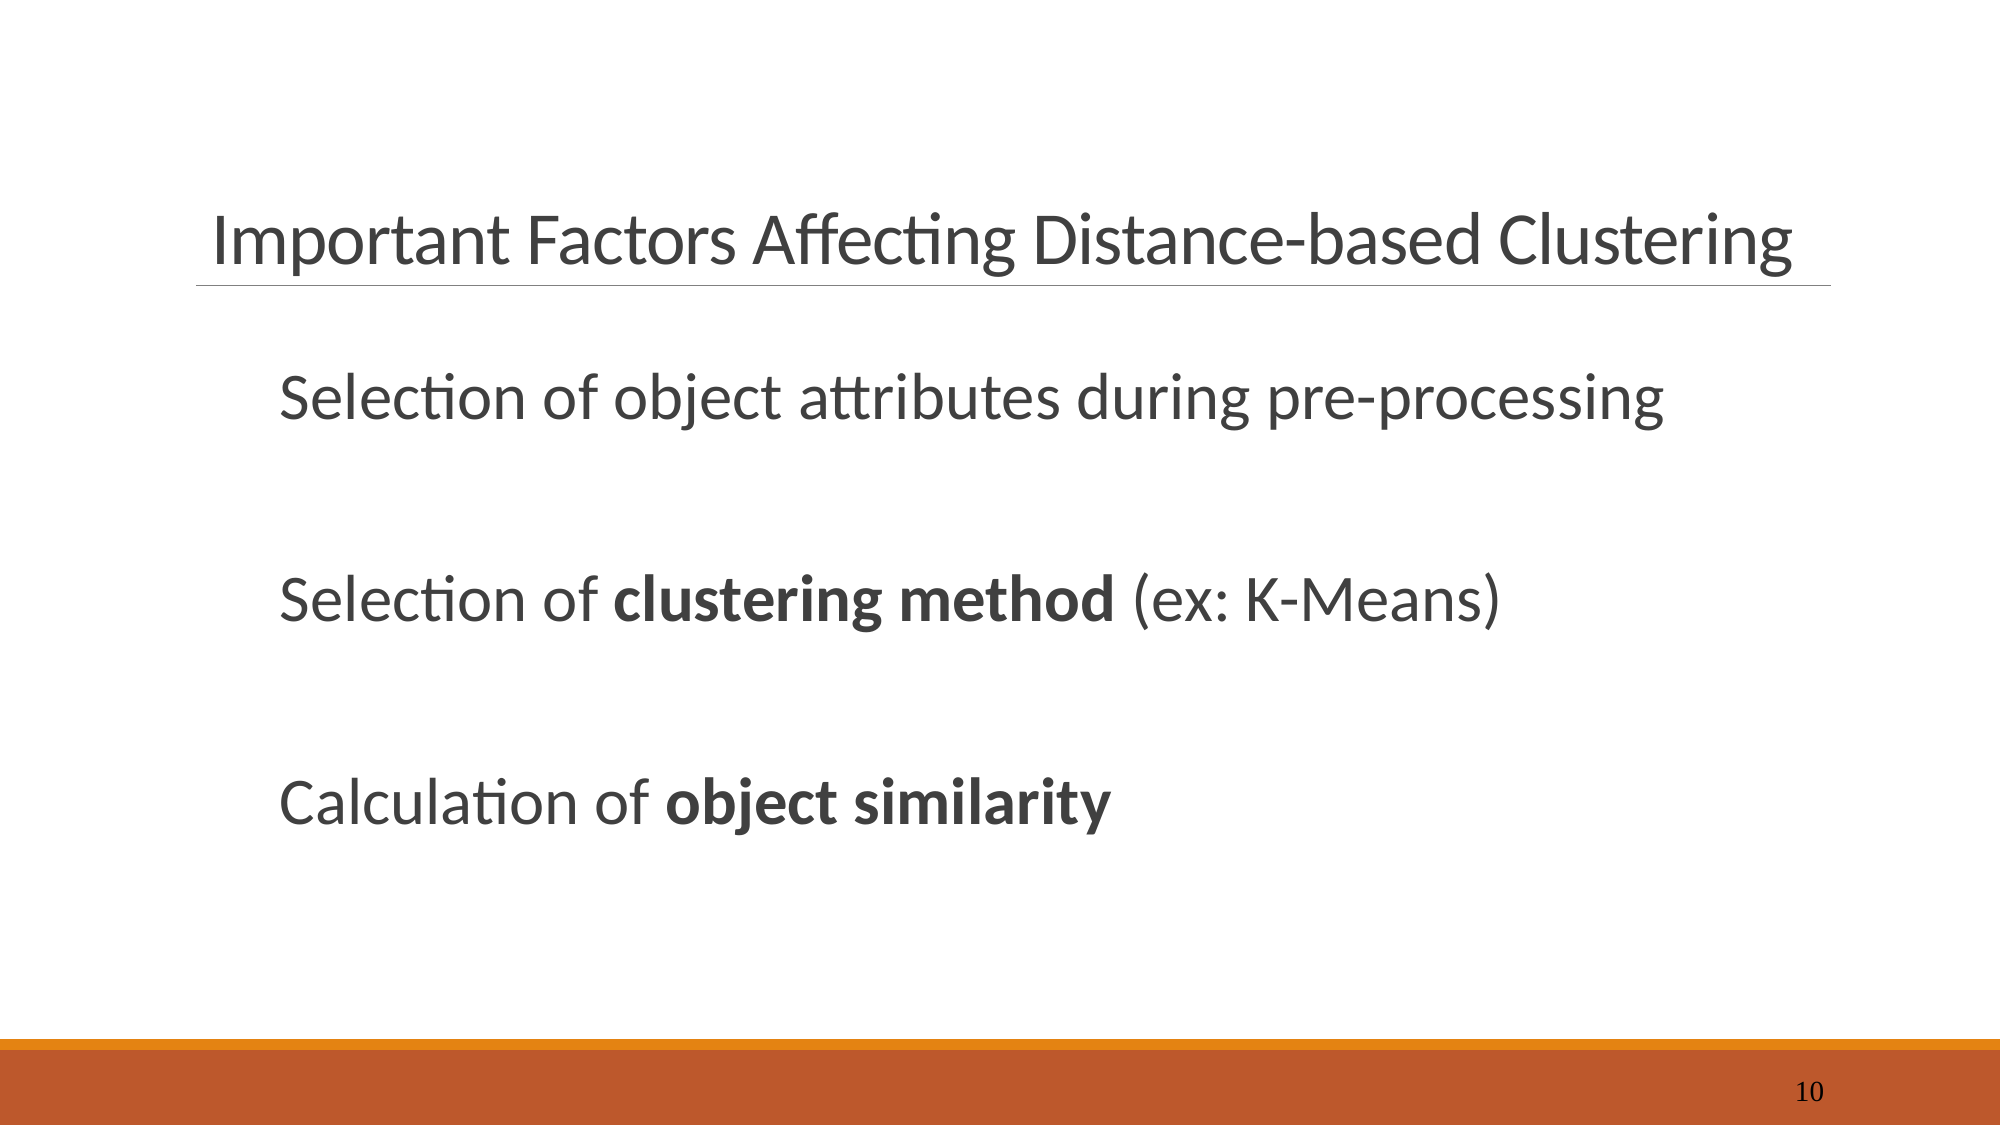

# Important Factors Affecting Distance-based Clustering
Selection of object attributes during pre-processing

Selection of clustering method (ex: K-Means)

Calculation of object similarity

10